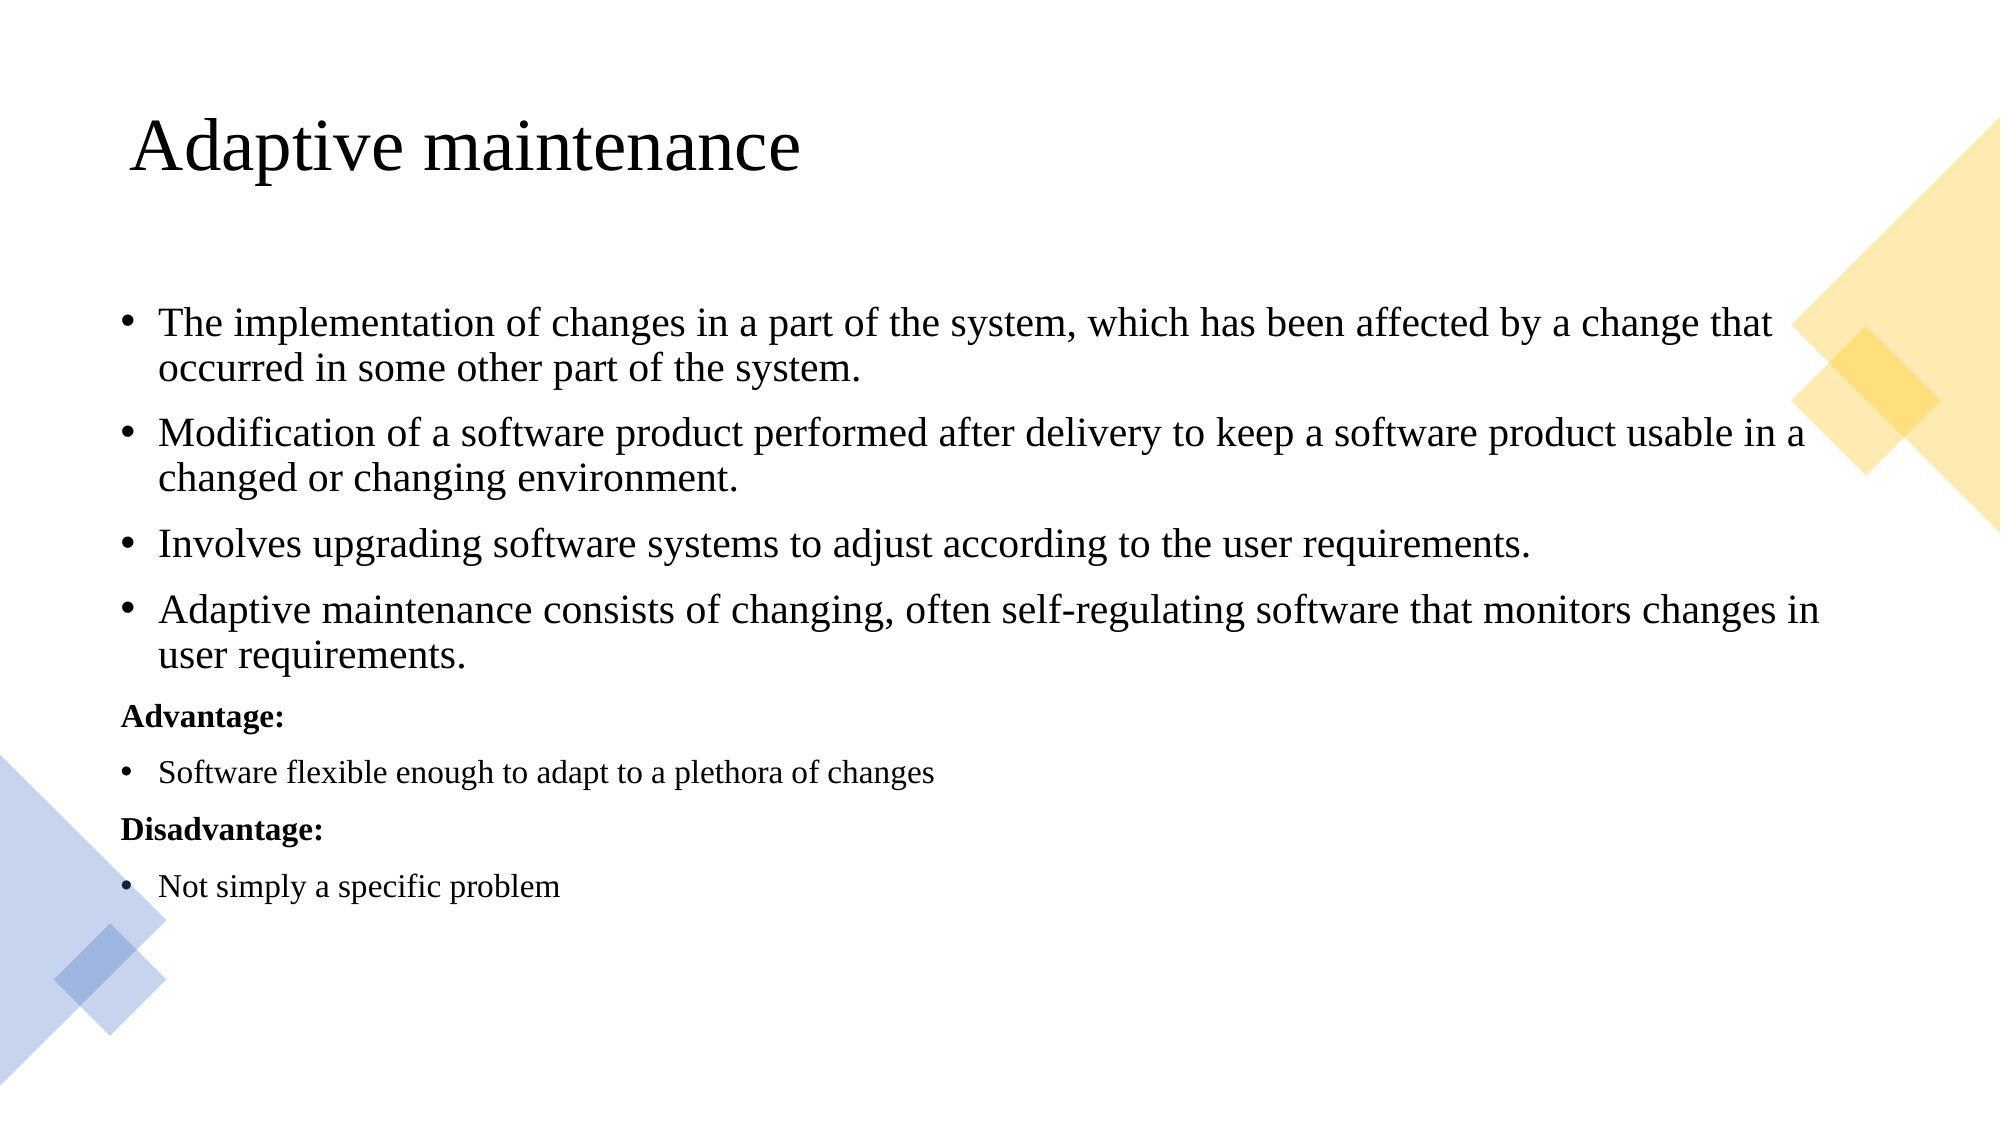

# Adaptive maintenance

The implementation of changes in a part of the system, which has been affected by a change that occurred in some other part of the system.
Modification of a software product performed after delivery to keep a software product usable in a changed or changing environment.
Involves upgrading software systems to adjust according to the user requirements.
Adaptive maintenance consists of changing, often self-regulating software that monitors changes in user requirements.
Advantage:
Software flexible enough to adapt to a plethora of changes
Disadvantage:
Not simply a specific problem